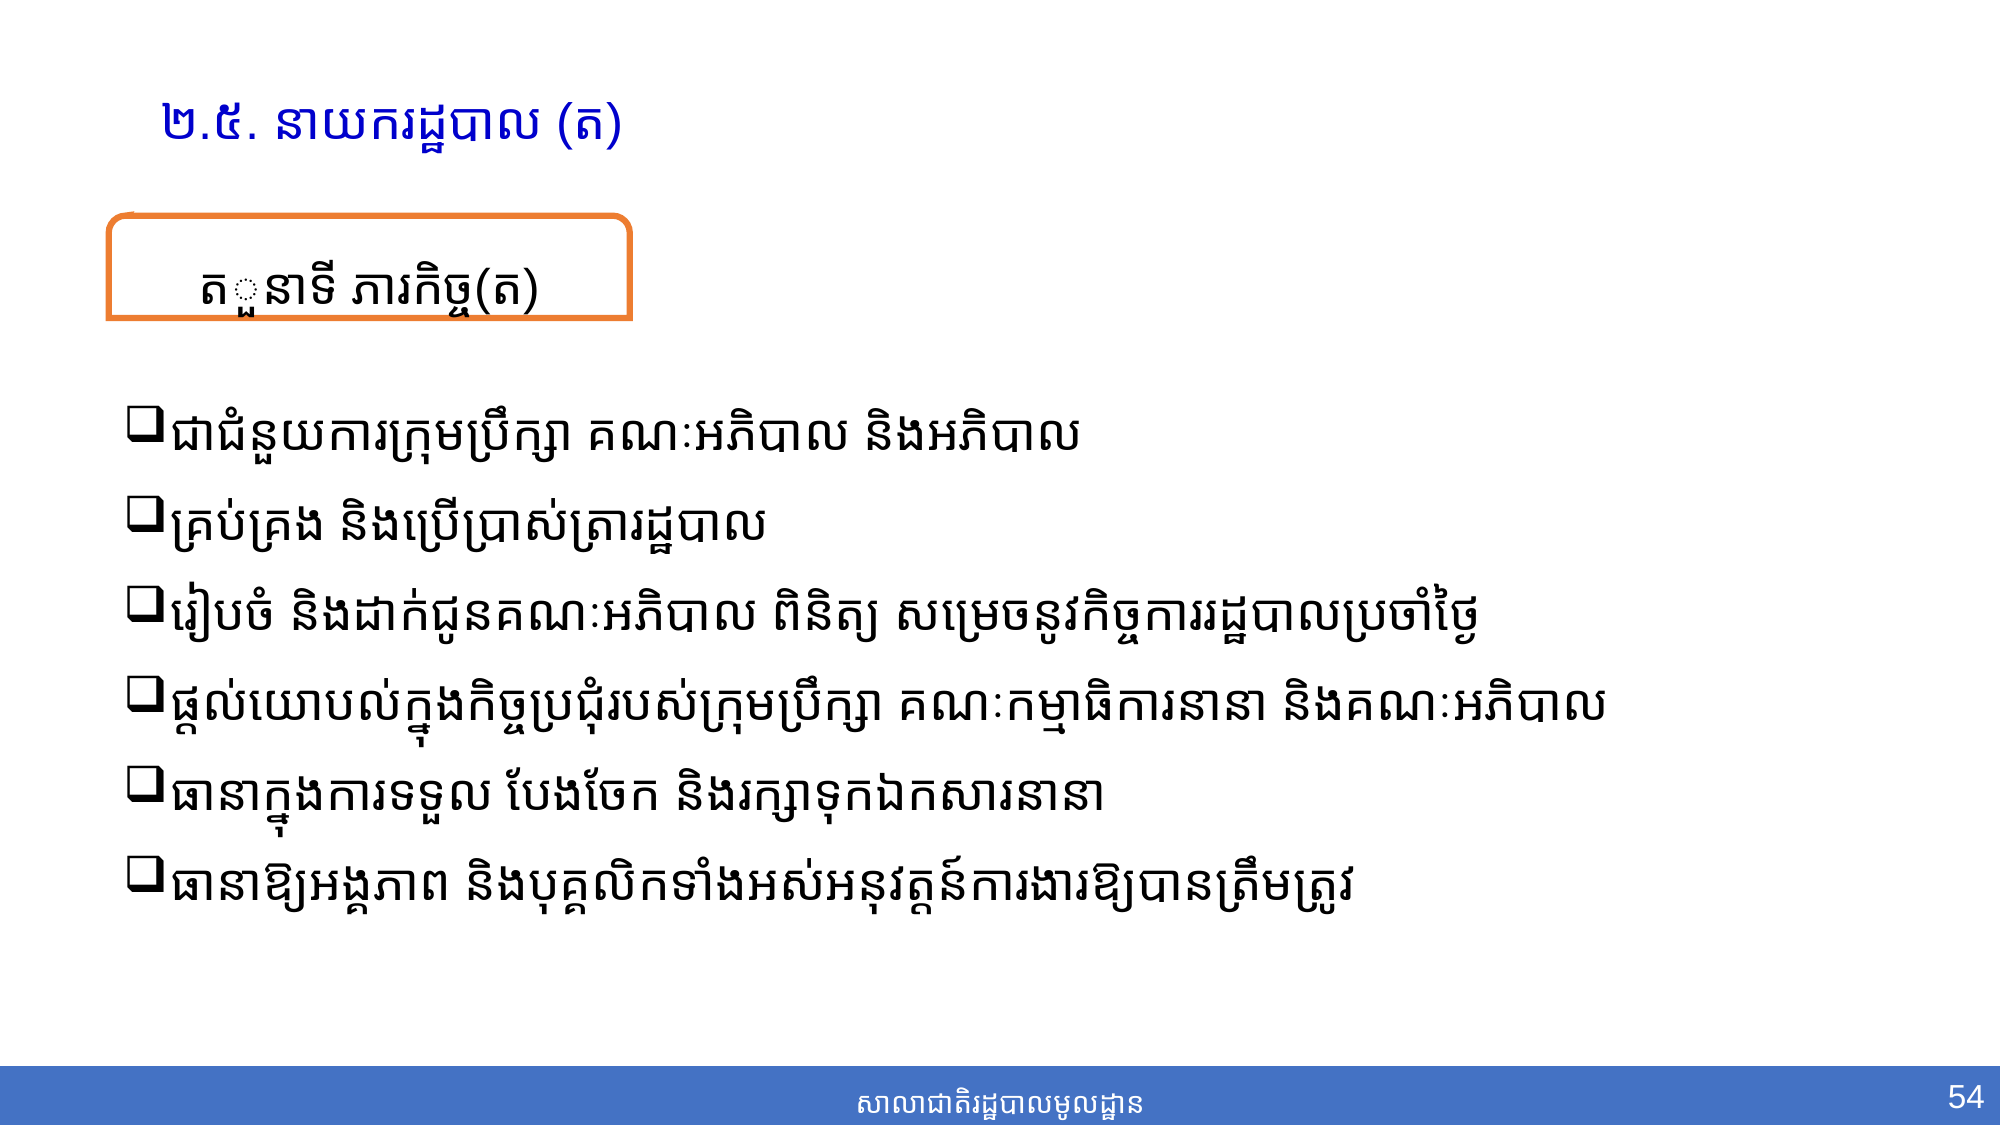

២.៥. នាយករដ្ឋបាល (ត)

តួនាទី ភារកិច្ច(ត)
ជាជំនួយការក្រុមប្រឹក្សា គណៈអភិបាល និងអភិបាល
គ្រប់គ្រង និងប្រើប្រាស់ត្រារដ្ឋបាល
រៀបចំ និងដាក់ជូនគណៈអភិបាល ពិនិត្យ សម្រេចនូវកិច្ចការរដ្ឋបាលប្រចាំថ្ងៃ
ផ្តល់យោបល់ក្នុងកិច្ចប្រជុំរបស់ក្រុមប្រឹក្សា គណៈកម្មាធិការនានា និងគណៈអភិបាល
ធានាក្នុងការទទួល បែងចែក និងរក្សាទុកឯកសារនានា
ធានាឱ្យអង្គភាព និងបុគ្គលិកទាំងអស់អនុវត្ដ​ន៍ការងារឱ្យបានត្រឹមត្រូវ
54